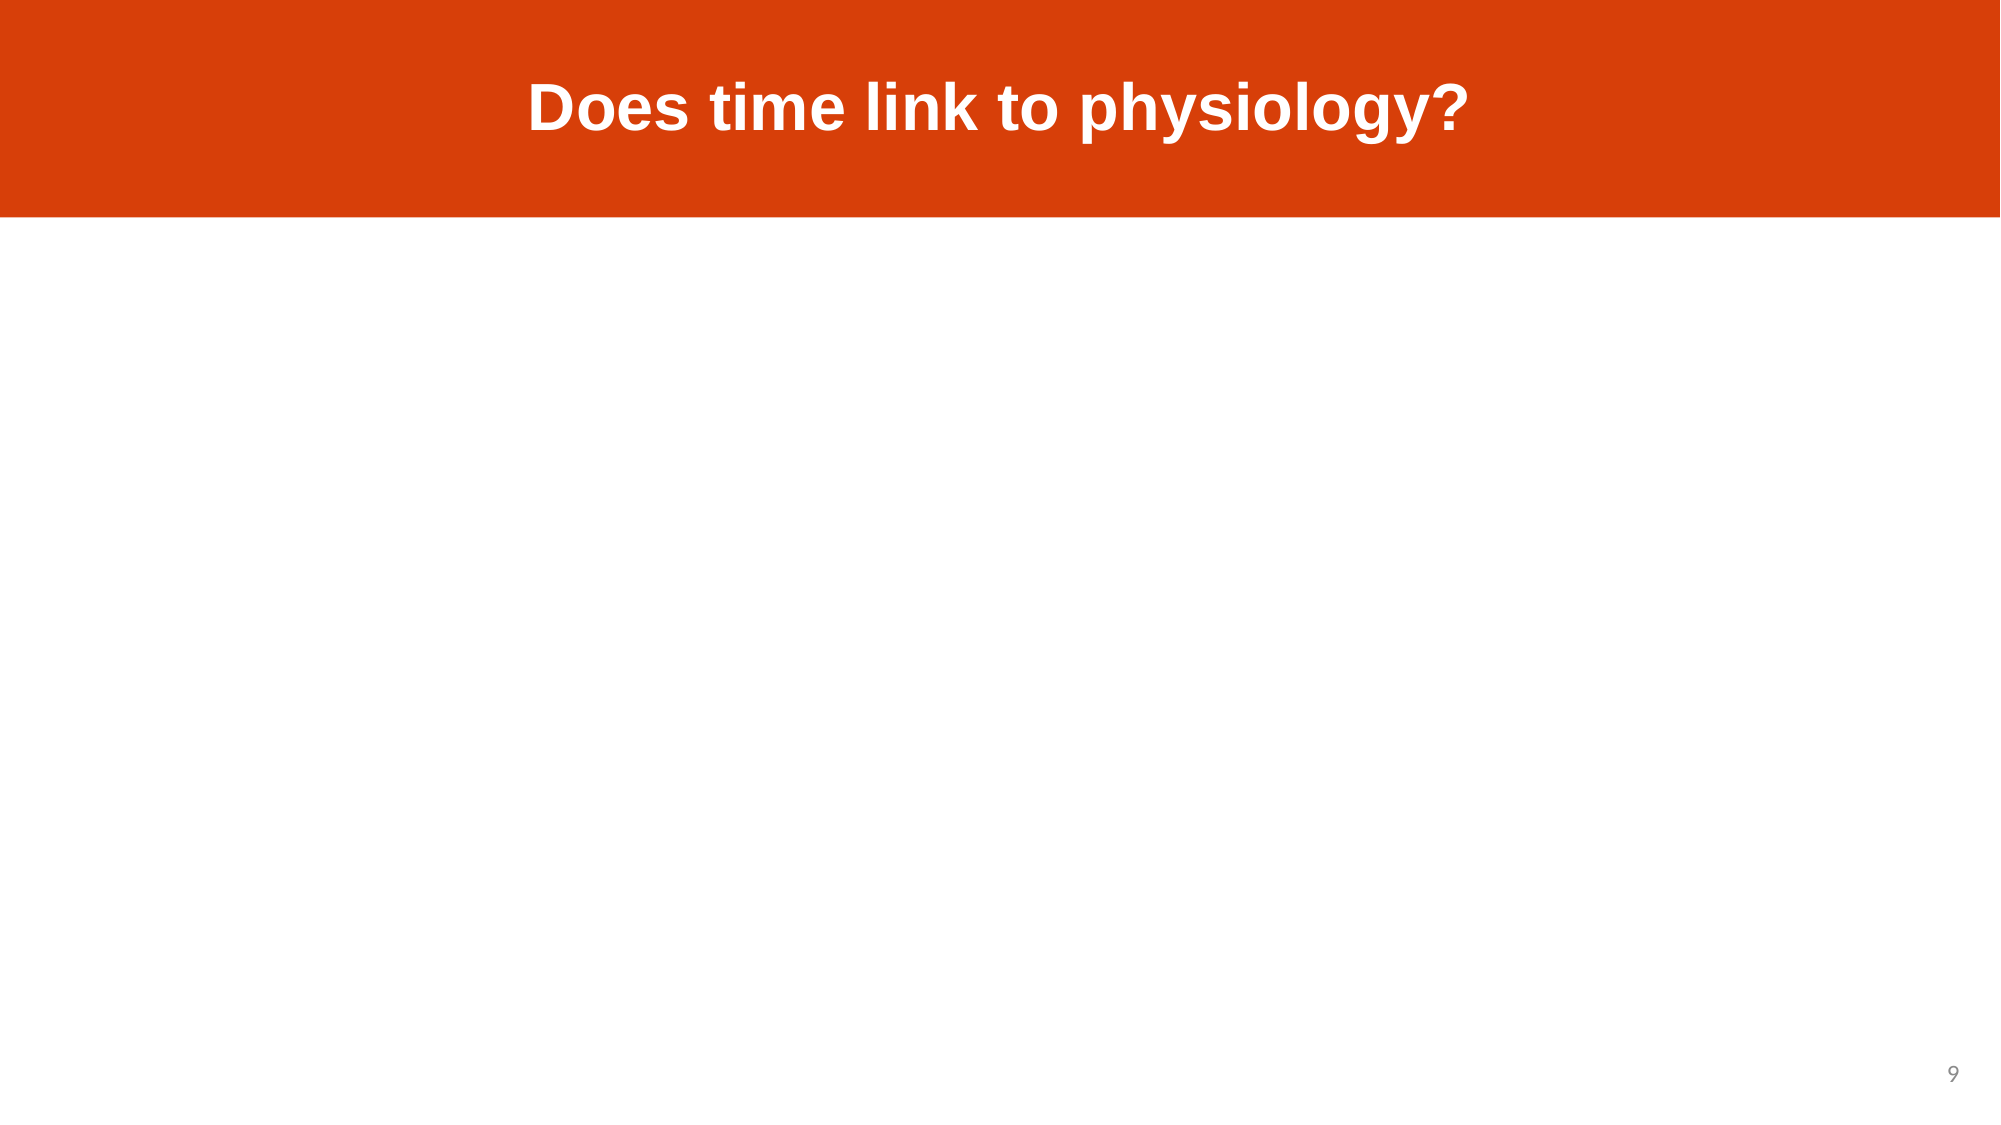

# Does time link to physiology?
9